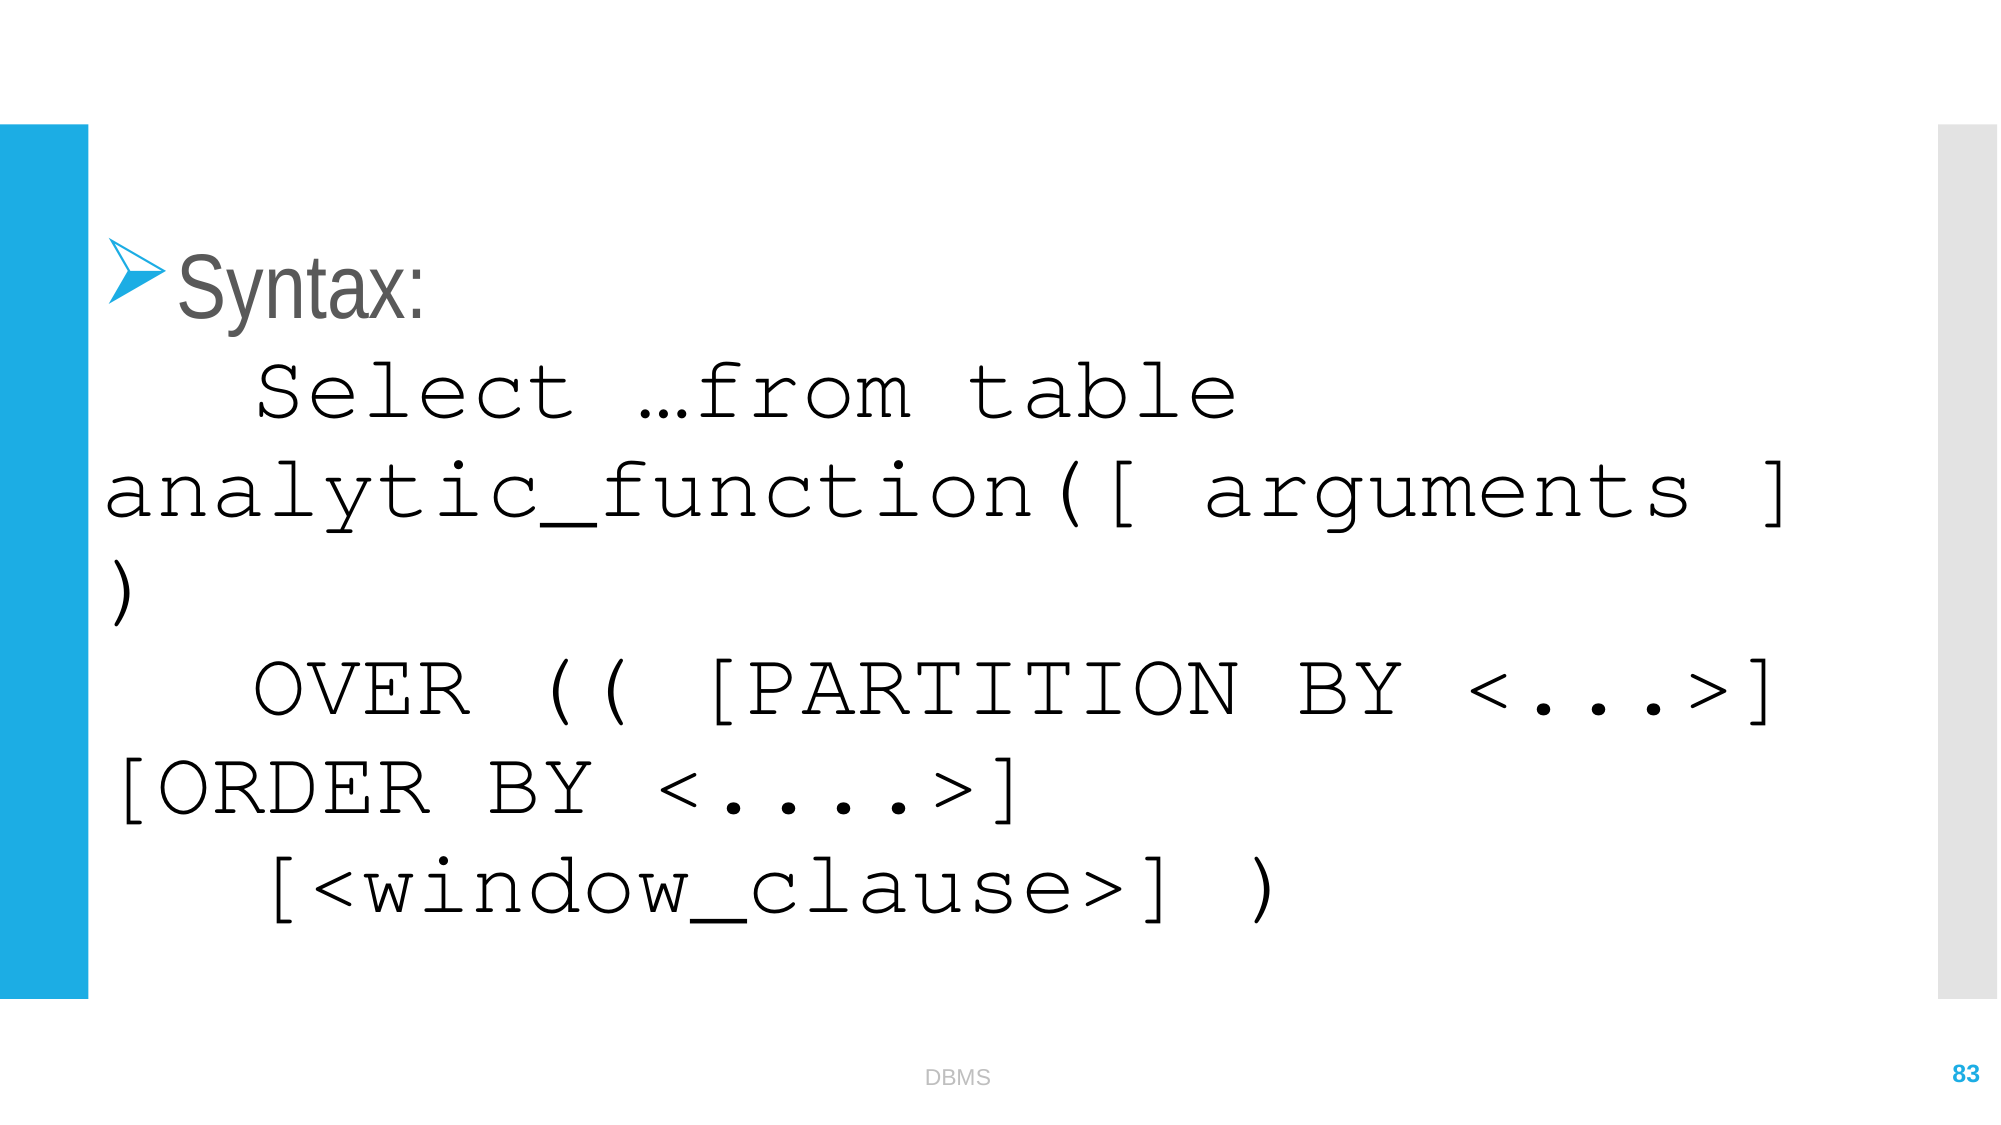

#
Syntax:
	Select …from table analytic_function([ arguments ])
	OVER (( [PARTITION BY <...>] [ORDER BY <....>]
	[<window_clause>] )

83
DBMS